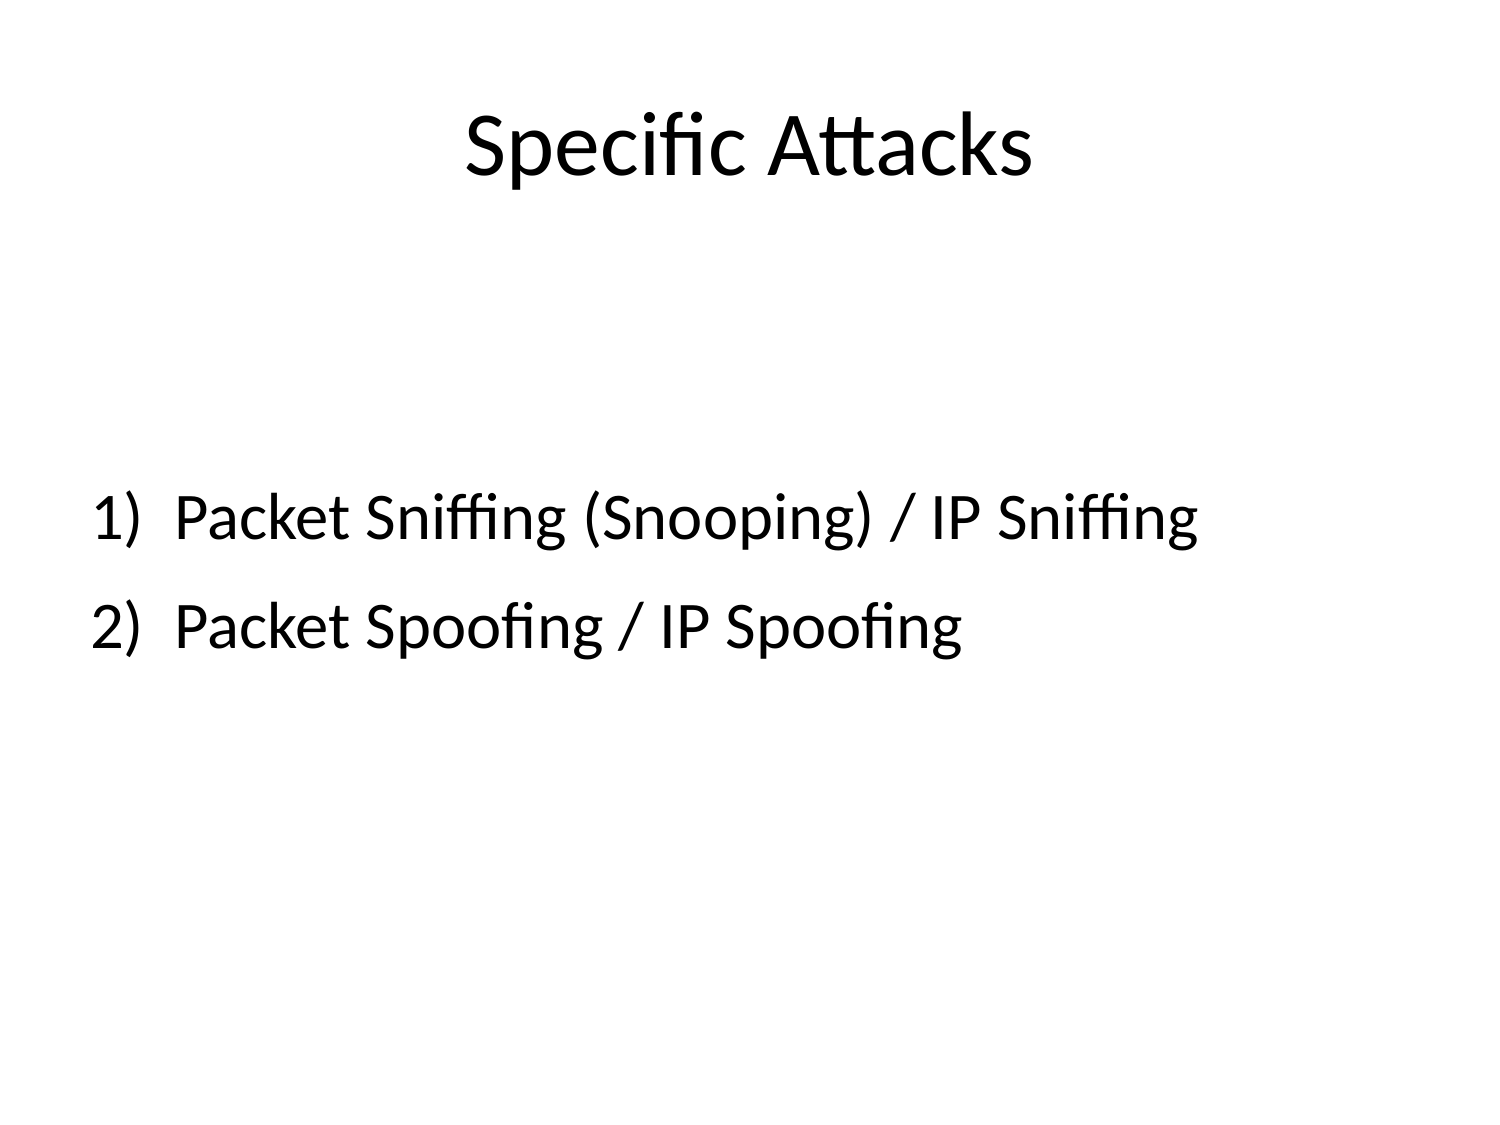

# Specific Attacks

Packet Sniffing (Snooping) / IP Sniffing
Packet Spoofing / IP Spoofing